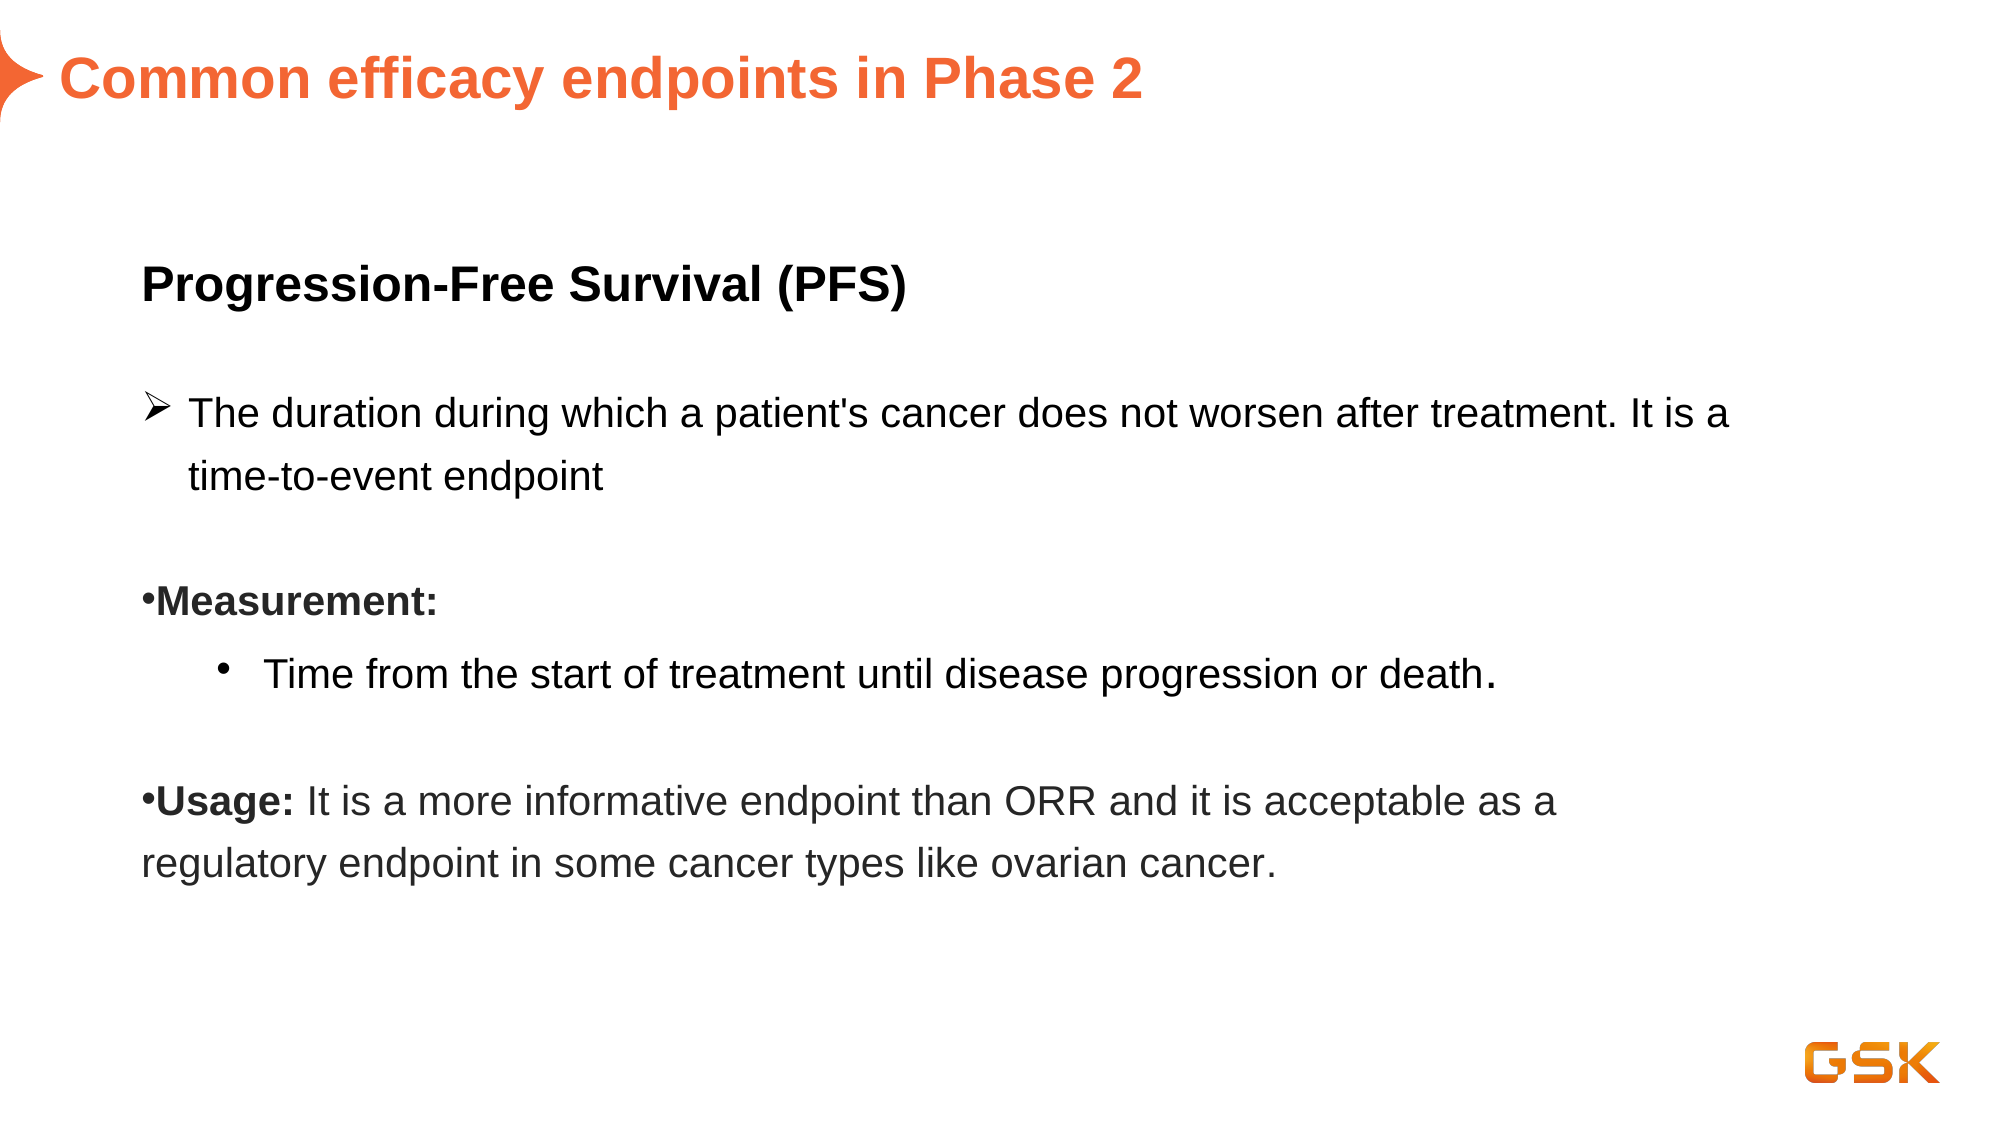

# Common efficacy endpoints in Phase 2
Progression-Free Survival (PFS)

The duration during which a patient's cancer does not worsen after treatment. It is a time-to-event endpoint

Measurement:
Time from the start of treatment until disease progression or death.

Usage: It is a more informative endpoint than ORR and it is acceptable as a regulatory endpoint in some cancer types like ovarian cancer.